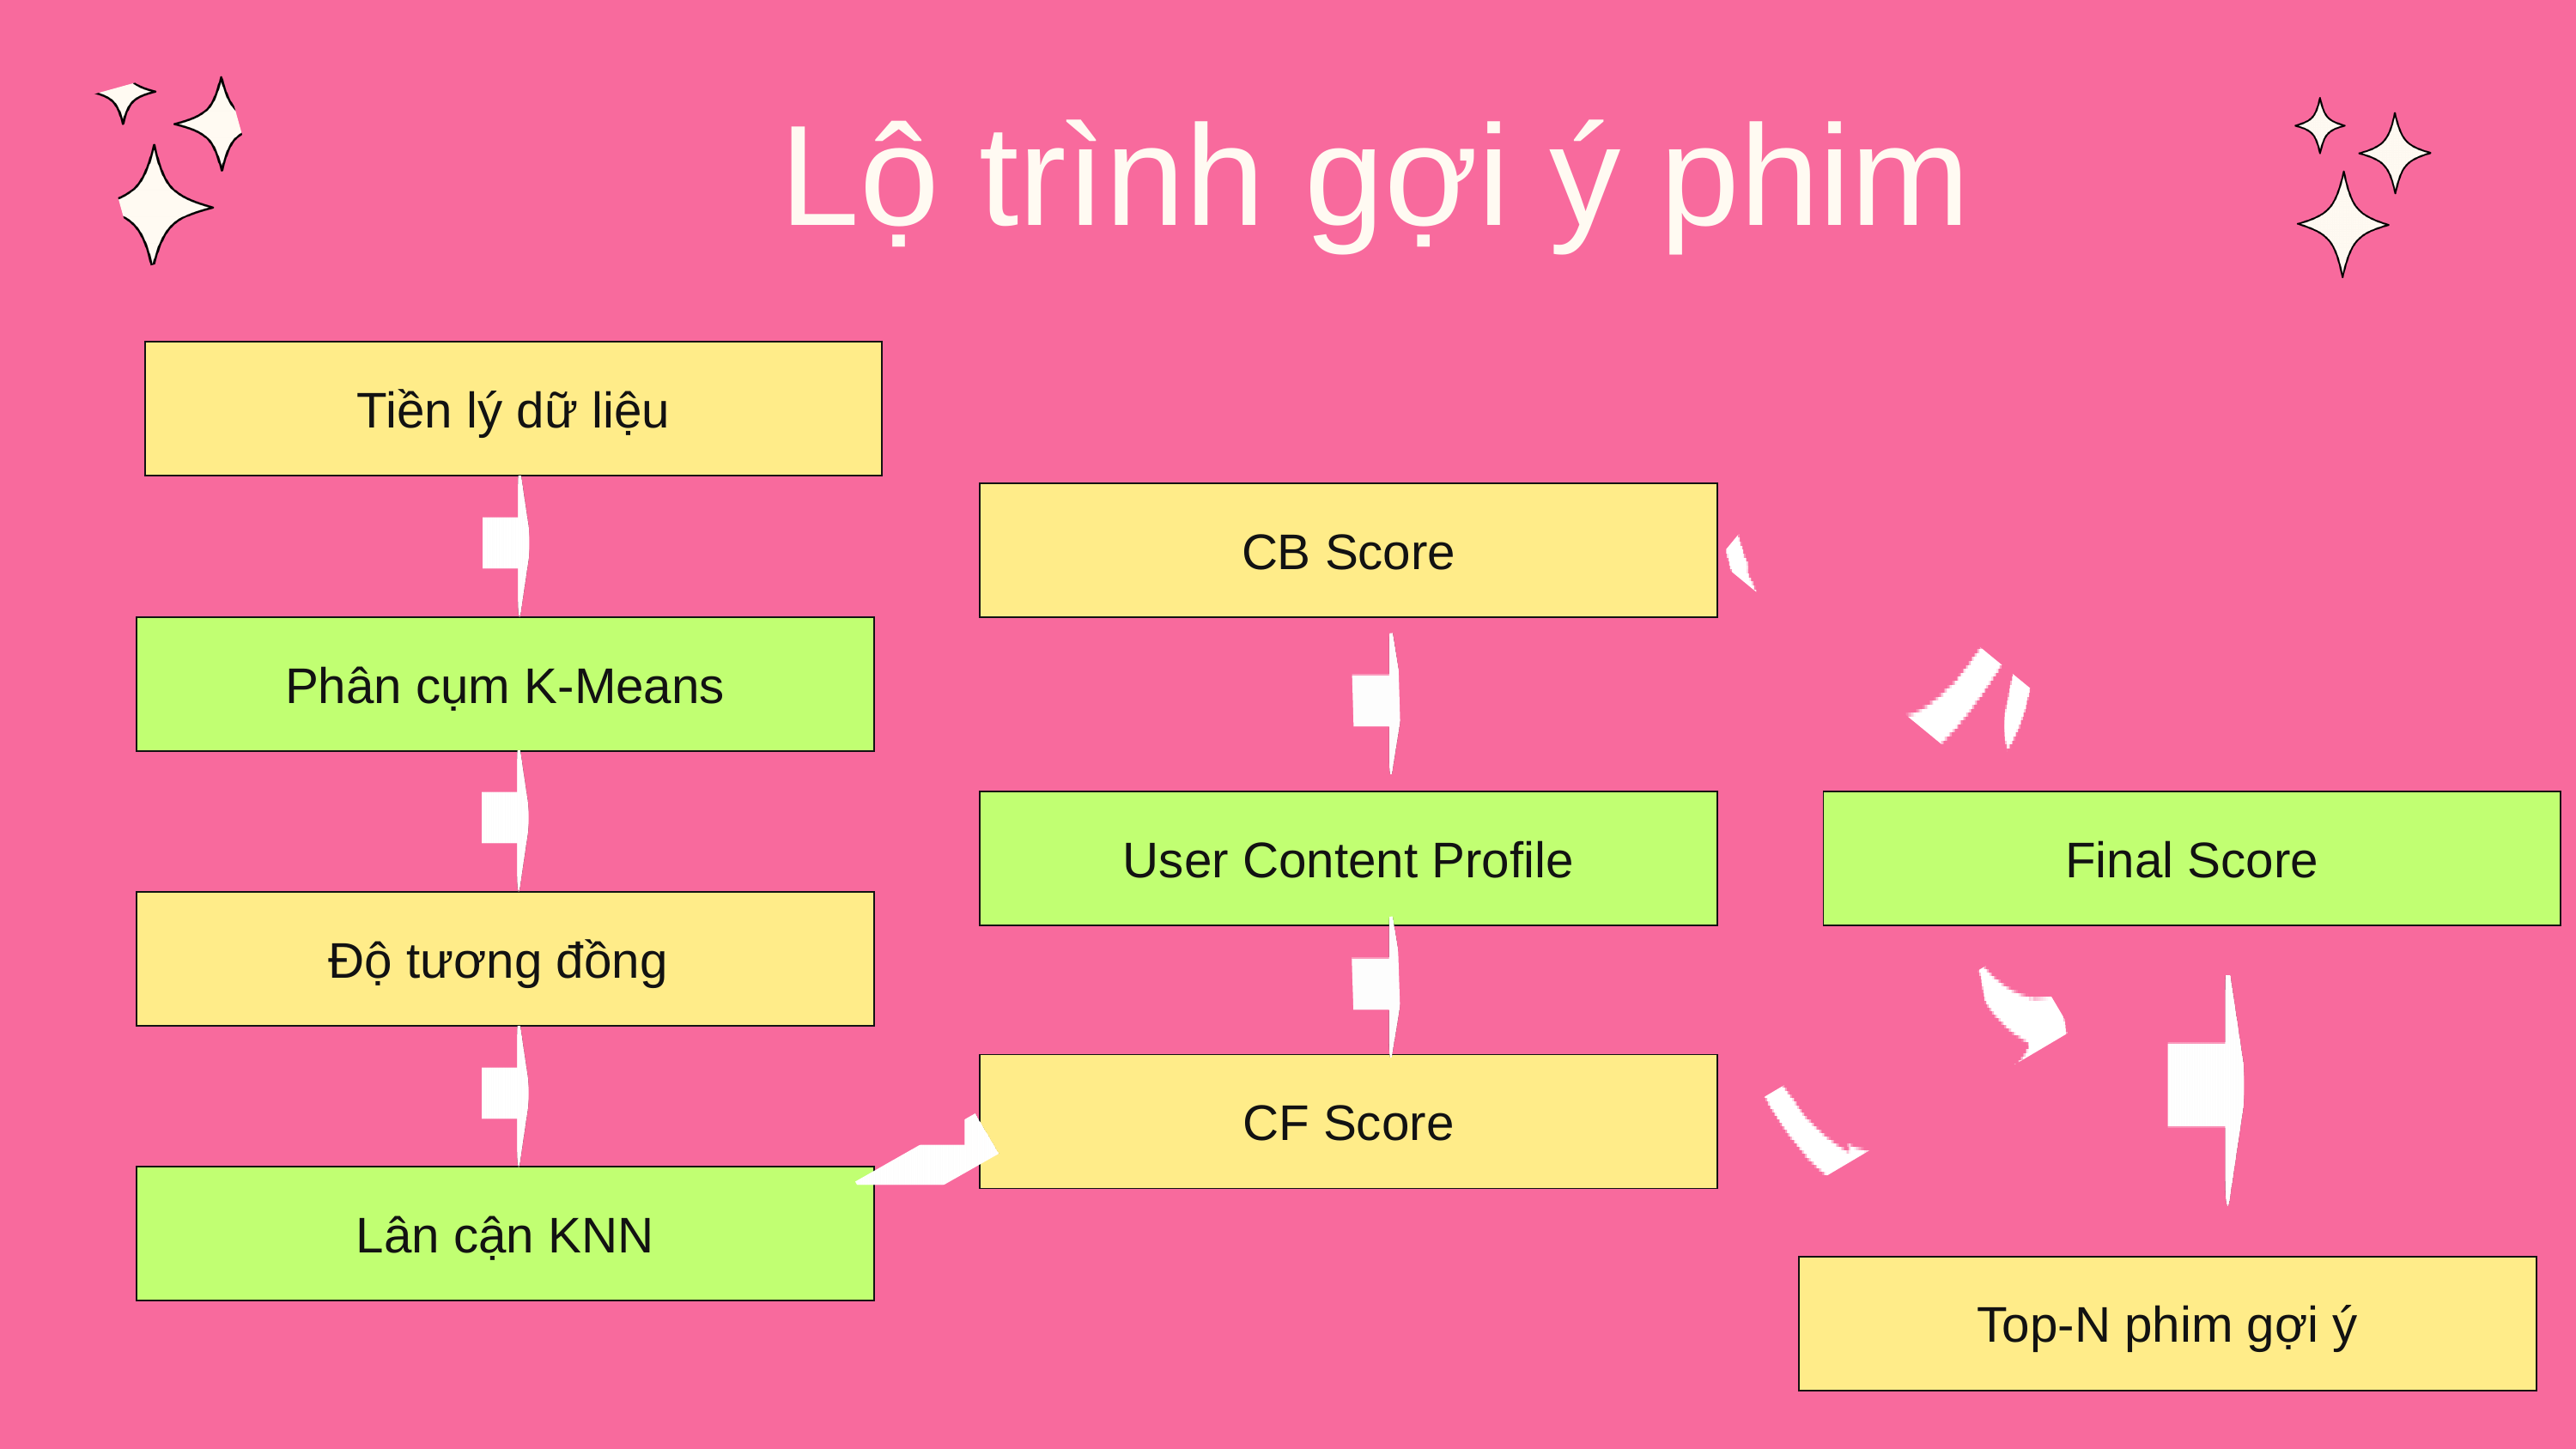

Lộ trình gợi ý phim

Tiền lý dữ liệu

CB Score

Phân cụm K-Means

User Content Profile

Final Score

Độ tương đồng

CF Score

Lân cận KNN

Top-N phim gợi ý